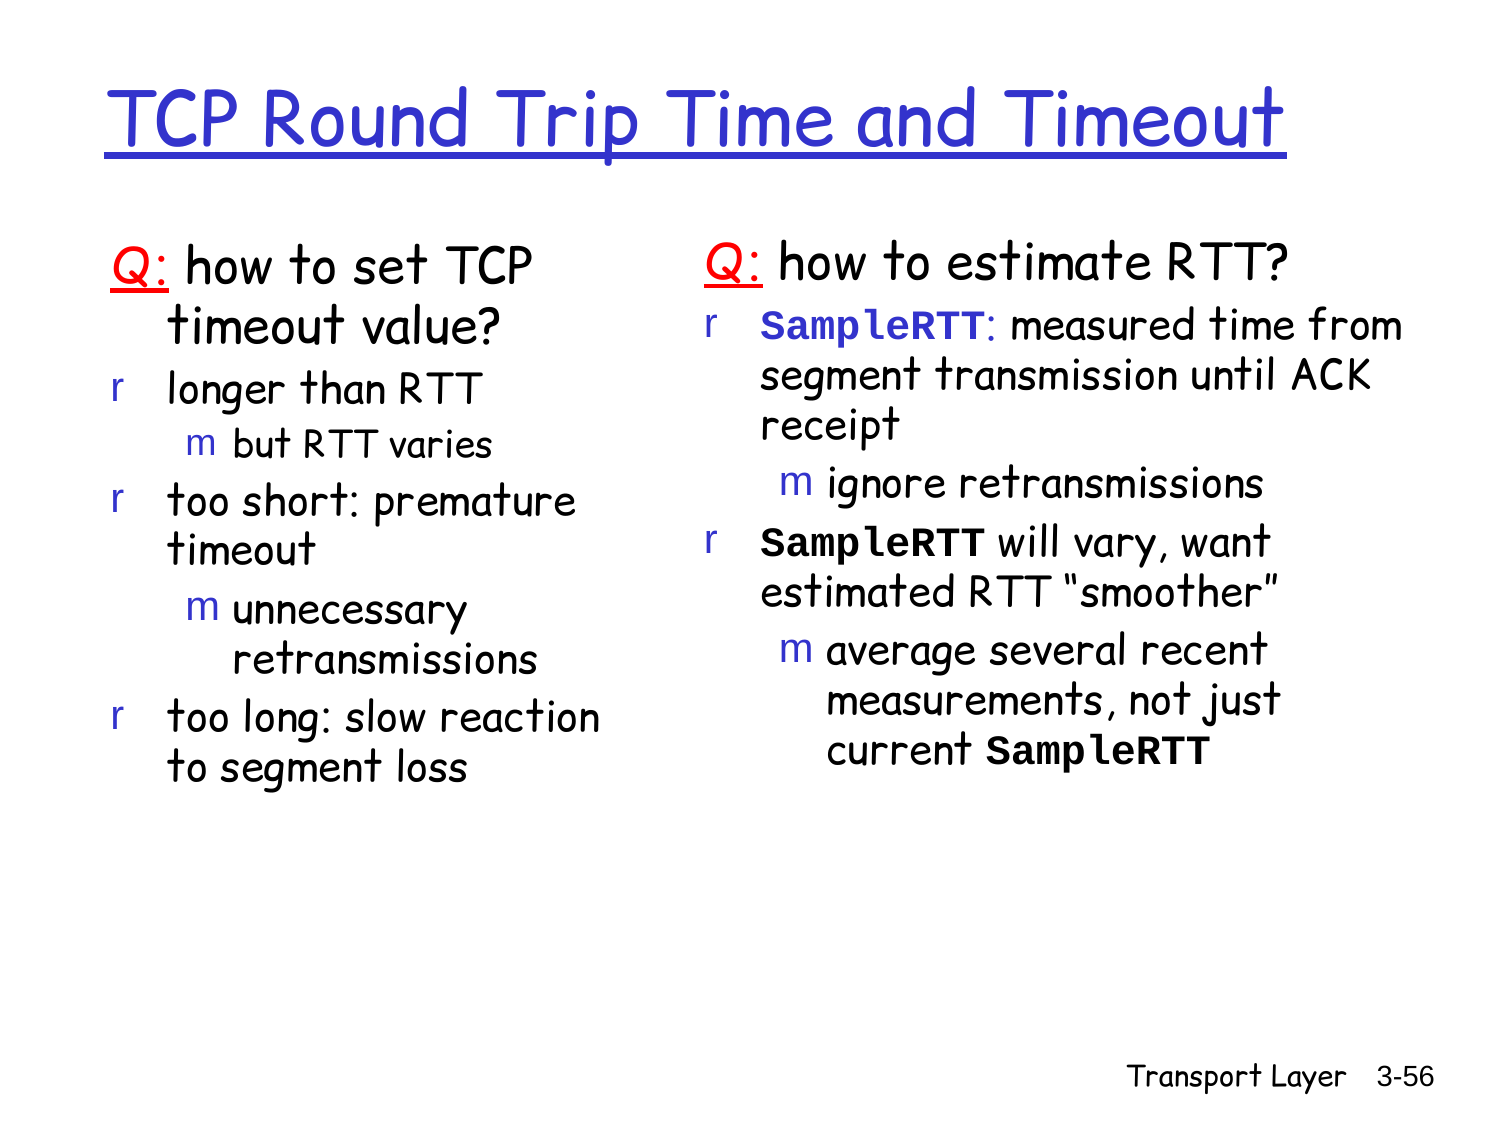

# TCP Round Trip Time and Timeout
Q: how to estimate RTT?
SampleRTT: measured time from segment transmission until ACK receipt
ignore retransmissions
SampleRTT will vary, want estimated RTT “smoother”
average several recent measurements, not just current SampleRTT
Q: how to set TCP timeout value?
longer than RTT
but RTT varies
too short: premature timeout
unnecessary retransmissions
too long: slow reaction to segment loss
Transport Layer
3-56